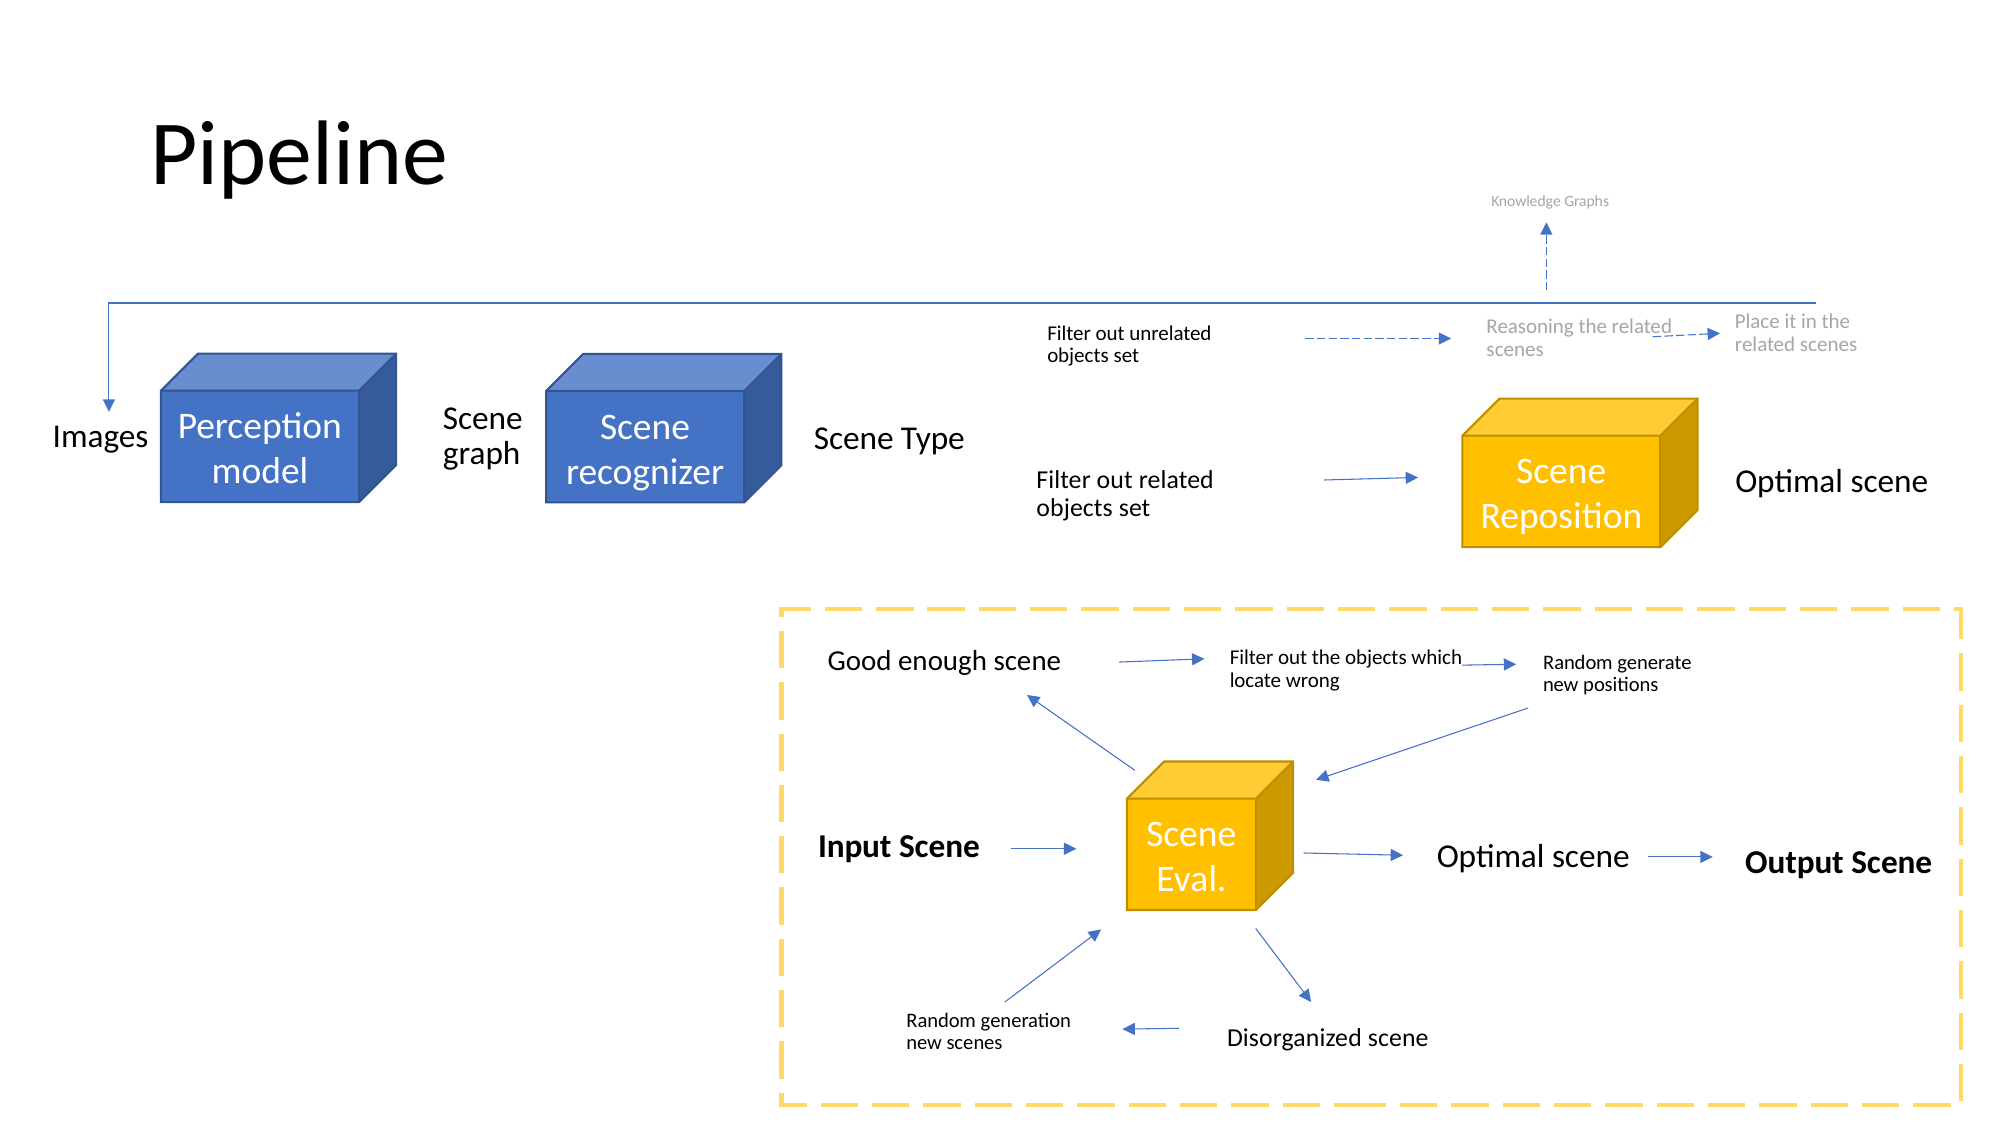

# Pipeline
Knowledge Graphs
Place it in the related scenes
Reasoning the related scenes
Filter out unrelated objects set
Perception model
Scene recognizer
Scene graph
Scene Reposition
Images
Scene Type
Optimal scene
Filter out related objects set

Good enough scene
Filter out the objects which locate wrong
Random generate new positions
Scene Eval.
Input Scene
Optimal scene
Output Scene
Random generation new scenes
Disorganized scene